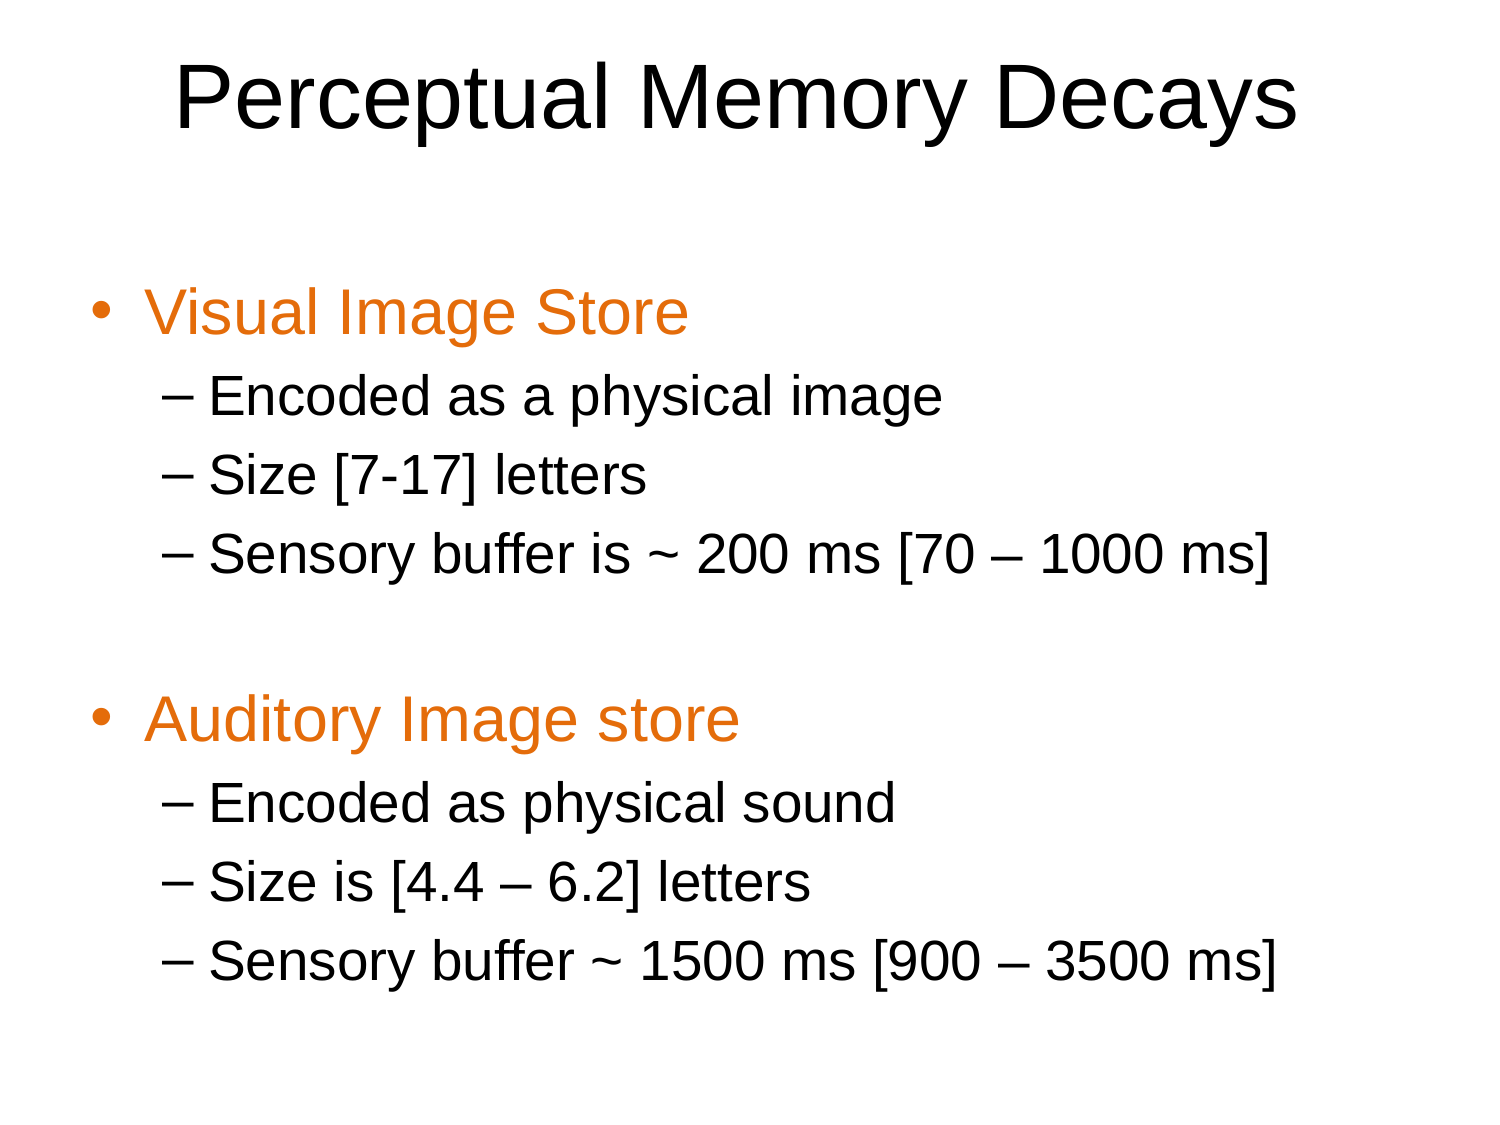

Perceptual Memory Decays
Visual Image Store
Encoded as a physical image
Size [7-17] letters
Sensory buffer is ~ 200 ms [70 – 1000 ms]

Auditory Image store
Encoded as physical sound
Size is [4.4 – 6.2] letters
Sensory buffer ~ 1500 ms [900 – 3500 ms]